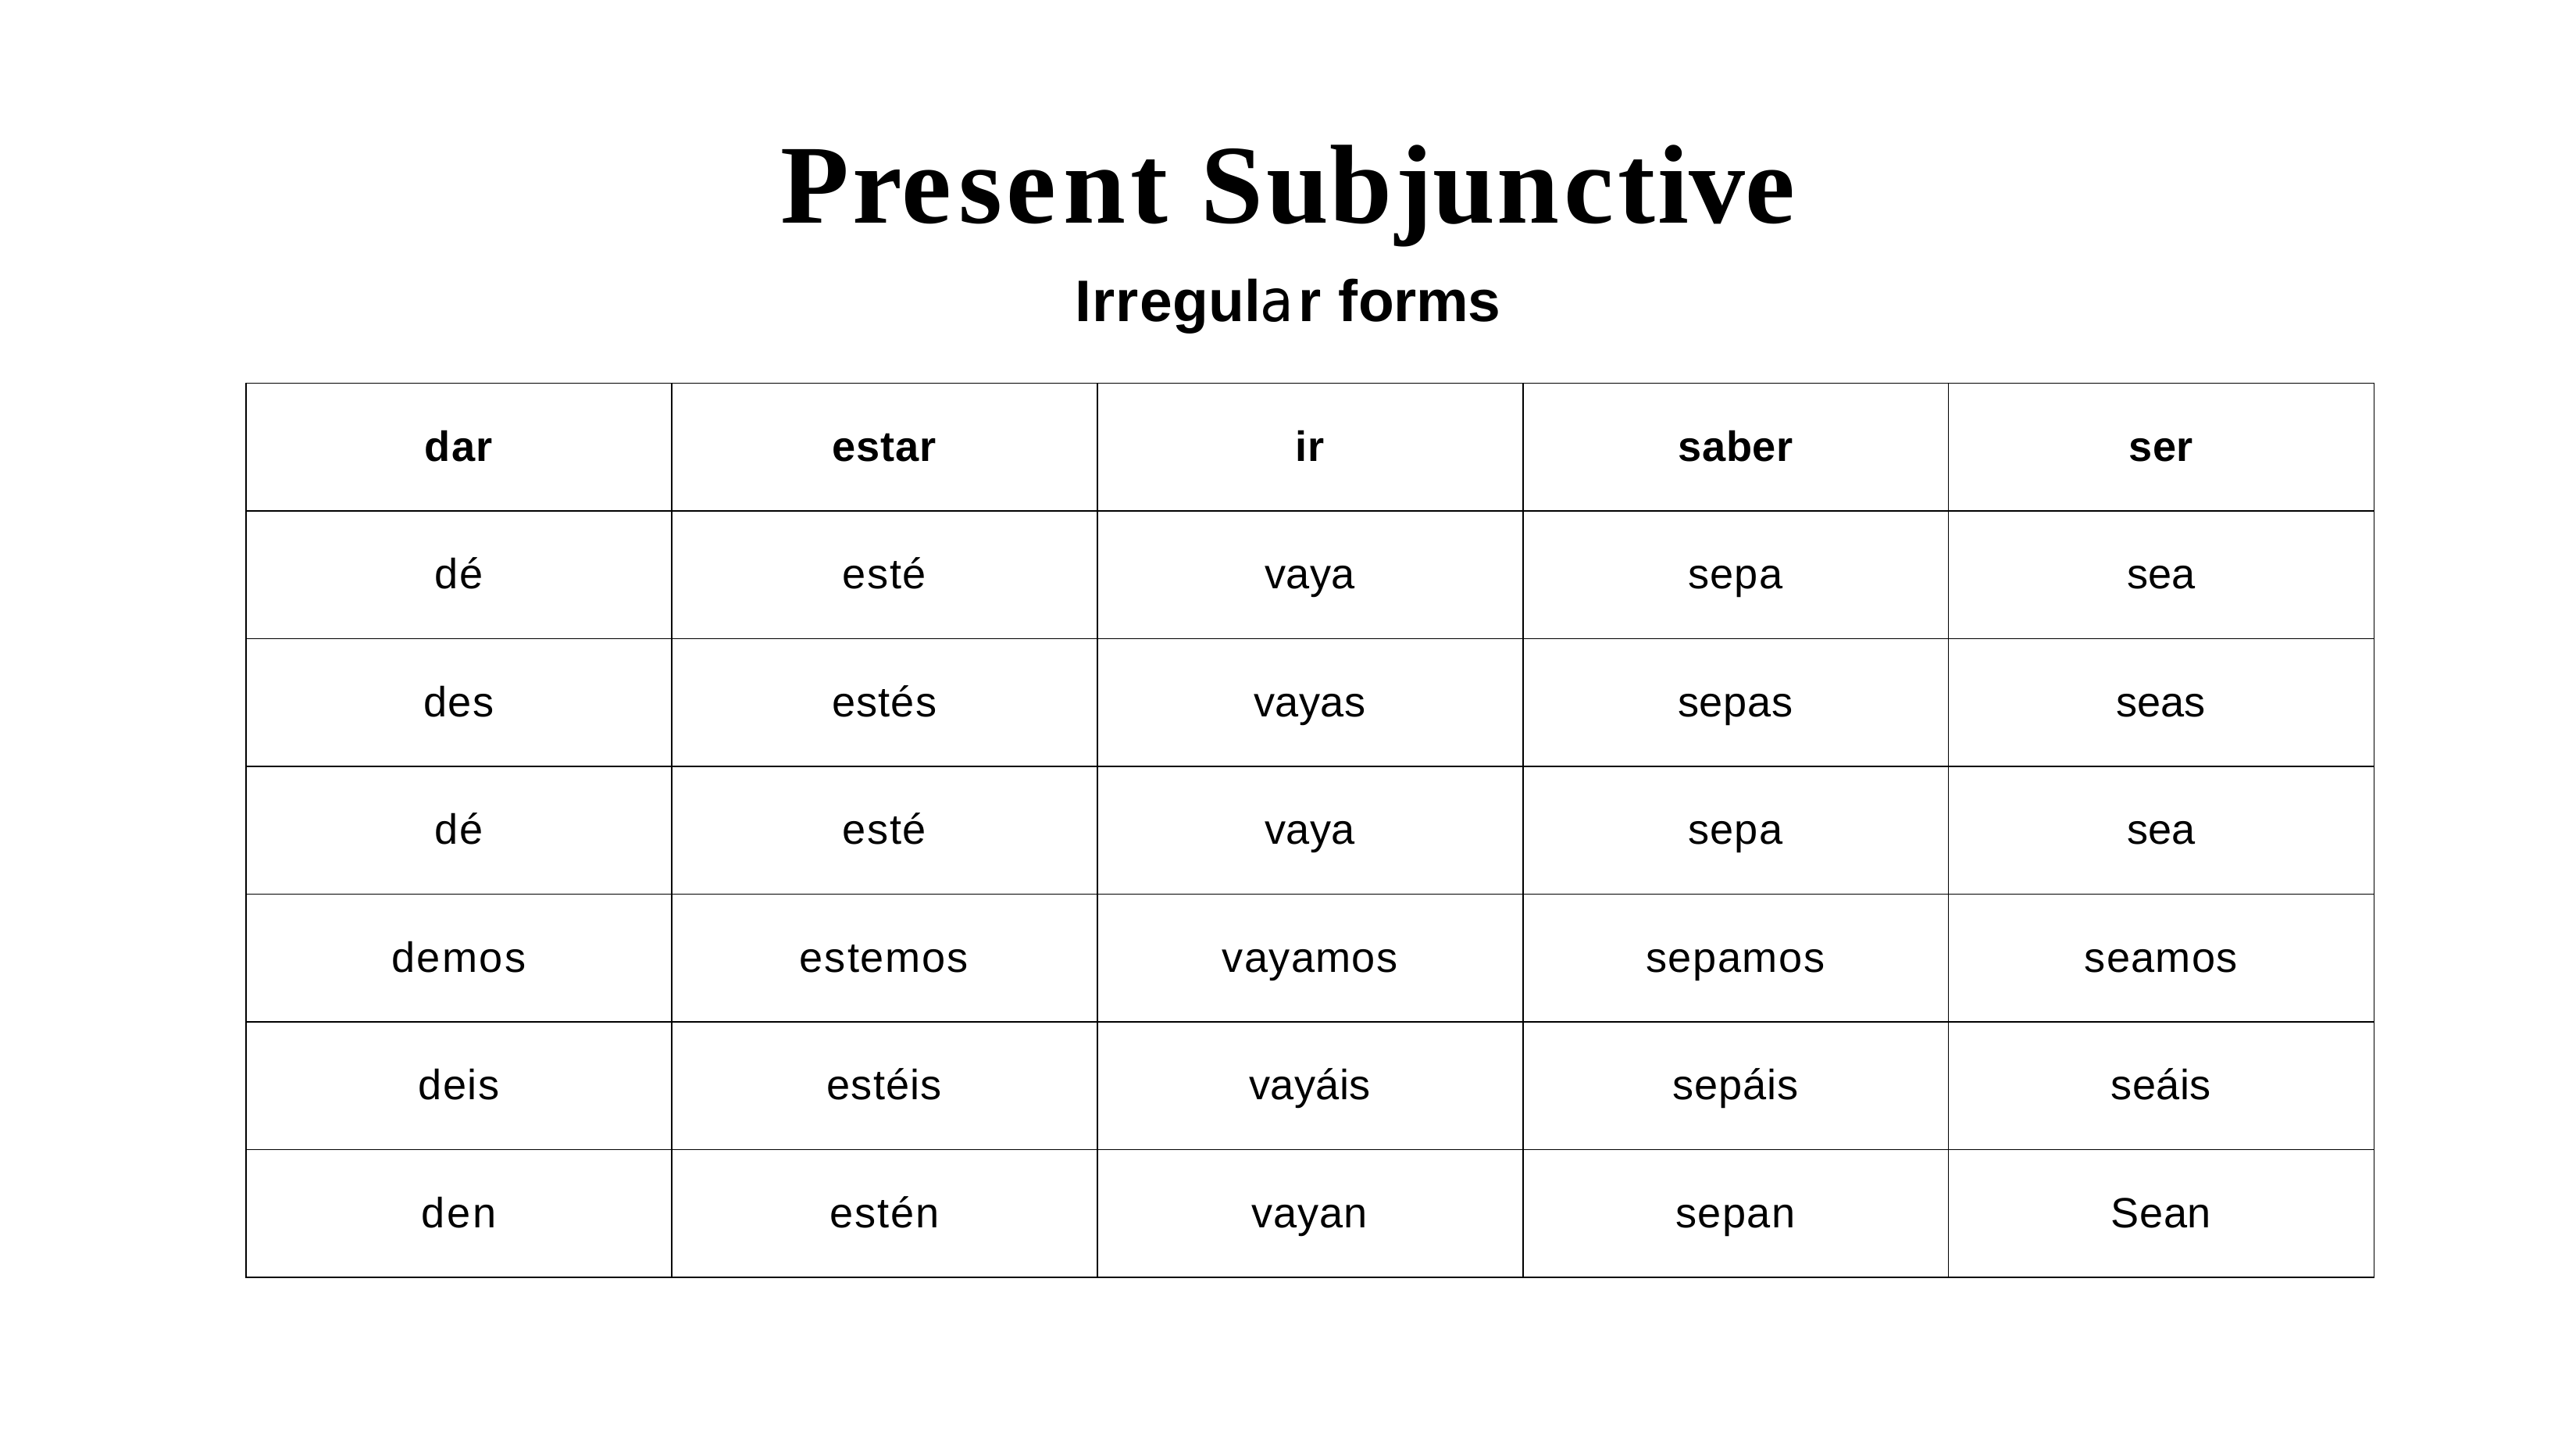

# Present Subjunctive
Irregular forms
| dar | estar | ir | saber | ser |
| --- | --- | --- | --- | --- |
| dé | esté | vaya | sepa | sea |
| des | estés | vayas | sepas | seas |
| dé | esté | vaya | sepa | sea |
| demos | estemos | vayamos | sepamos | seamos |
| deis | estéis | vayáis | sepáis | seáis |
| den | estén | vayan | sepan | Sean |